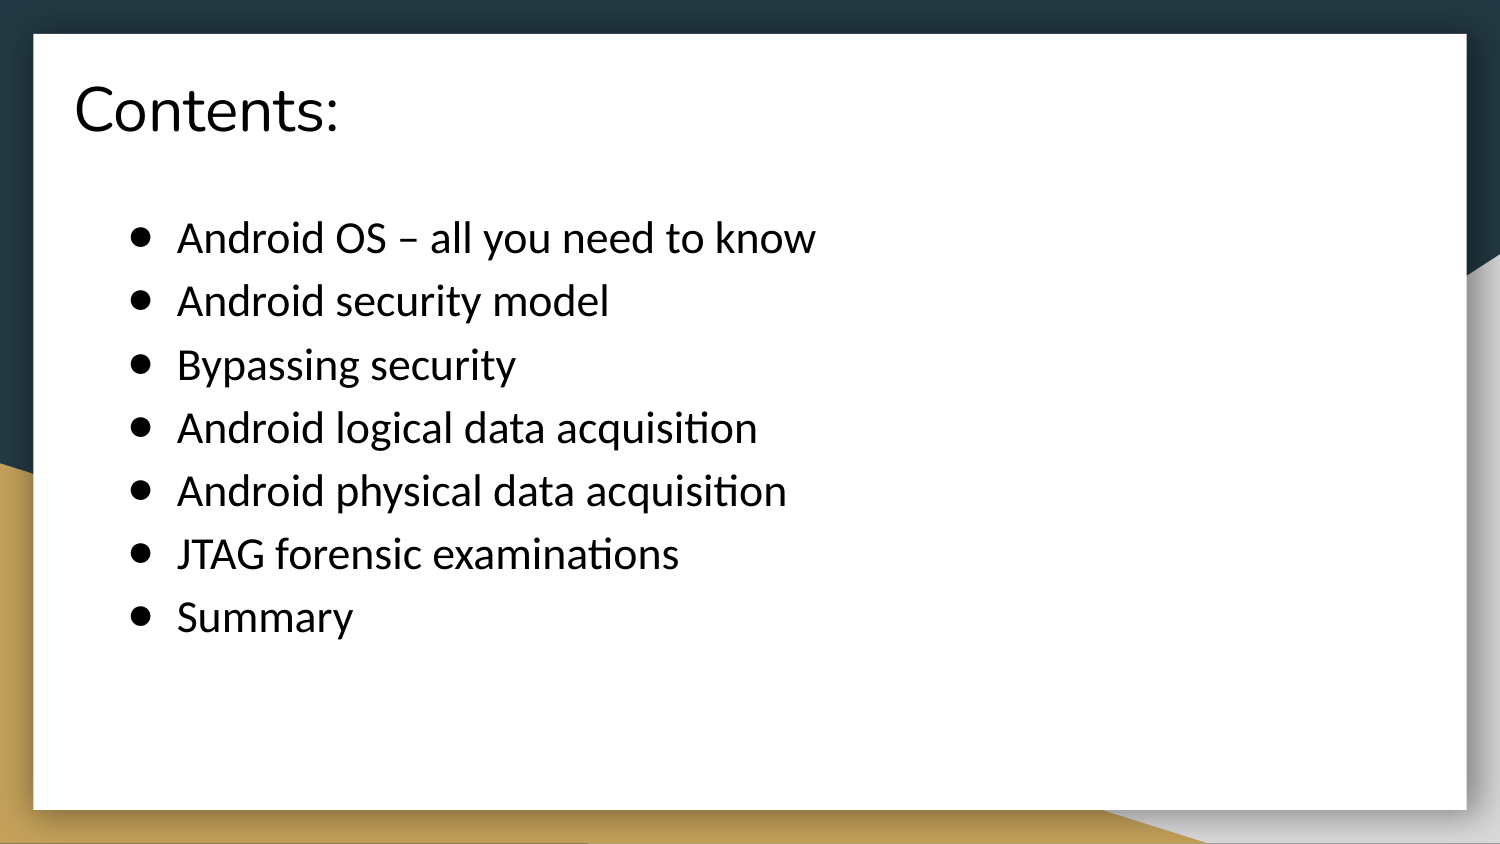

# Contents:
Android OS – all you need to know
Android security model
Bypassing security
Android logical data acquisition
Android physical data acquisition
JTAG forensic examinations
Summary